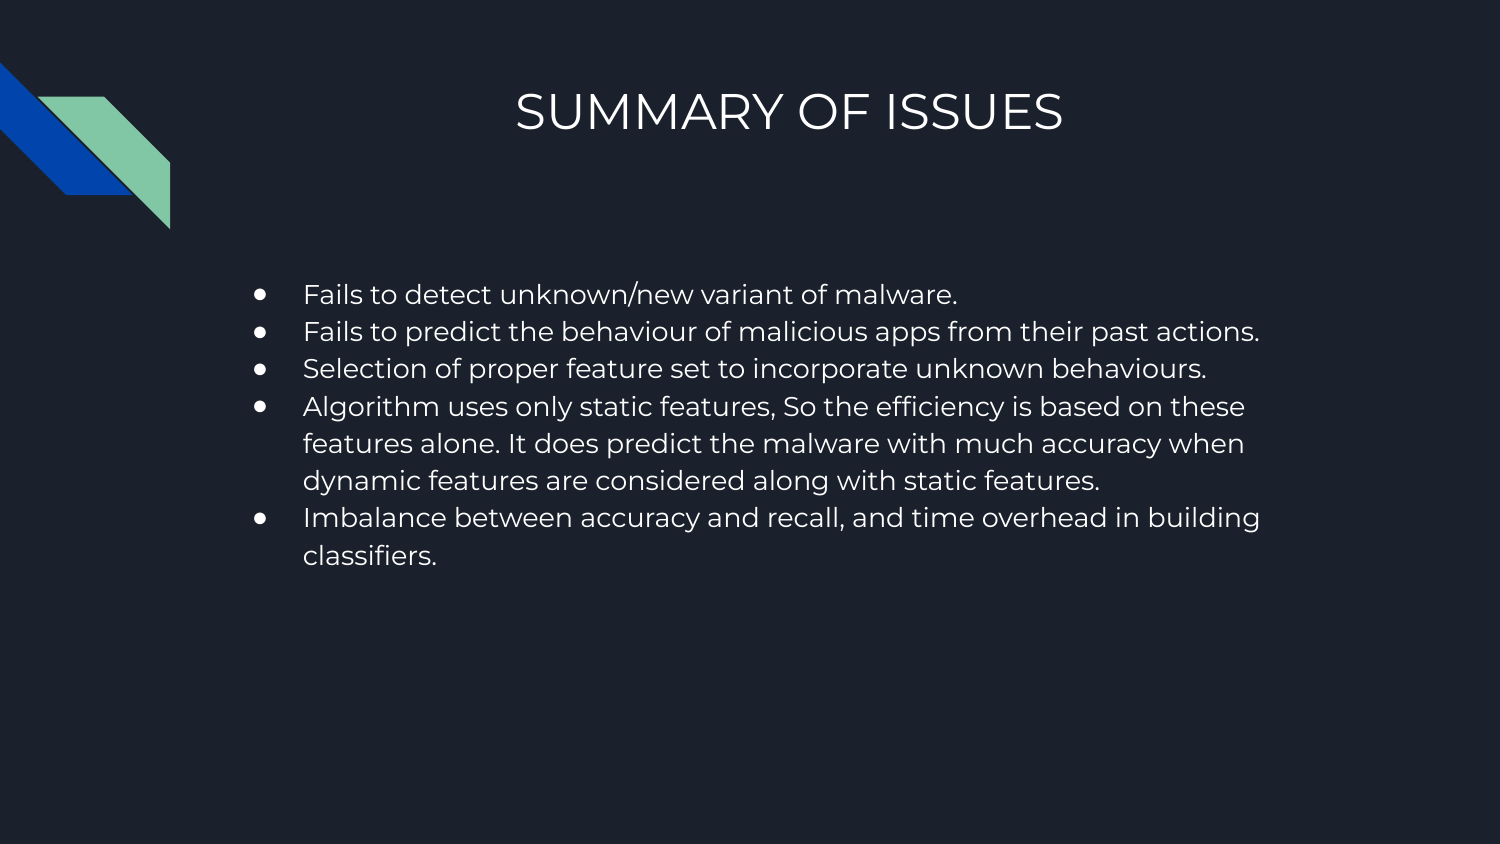

# SUMMARY OF ISSUES
Fails to detect unknown/new variant of malware.
Fails to predict the behaviour of malicious apps from their past actions.
Selection of proper feature set to incorporate unknown behaviours.
Algorithm uses only static features, So the efficiency is based on these features alone. It does predict the malware with much accuracy when dynamic features are considered along with static features.
Imbalance between accuracy and recall, and time overhead in building classifiers.